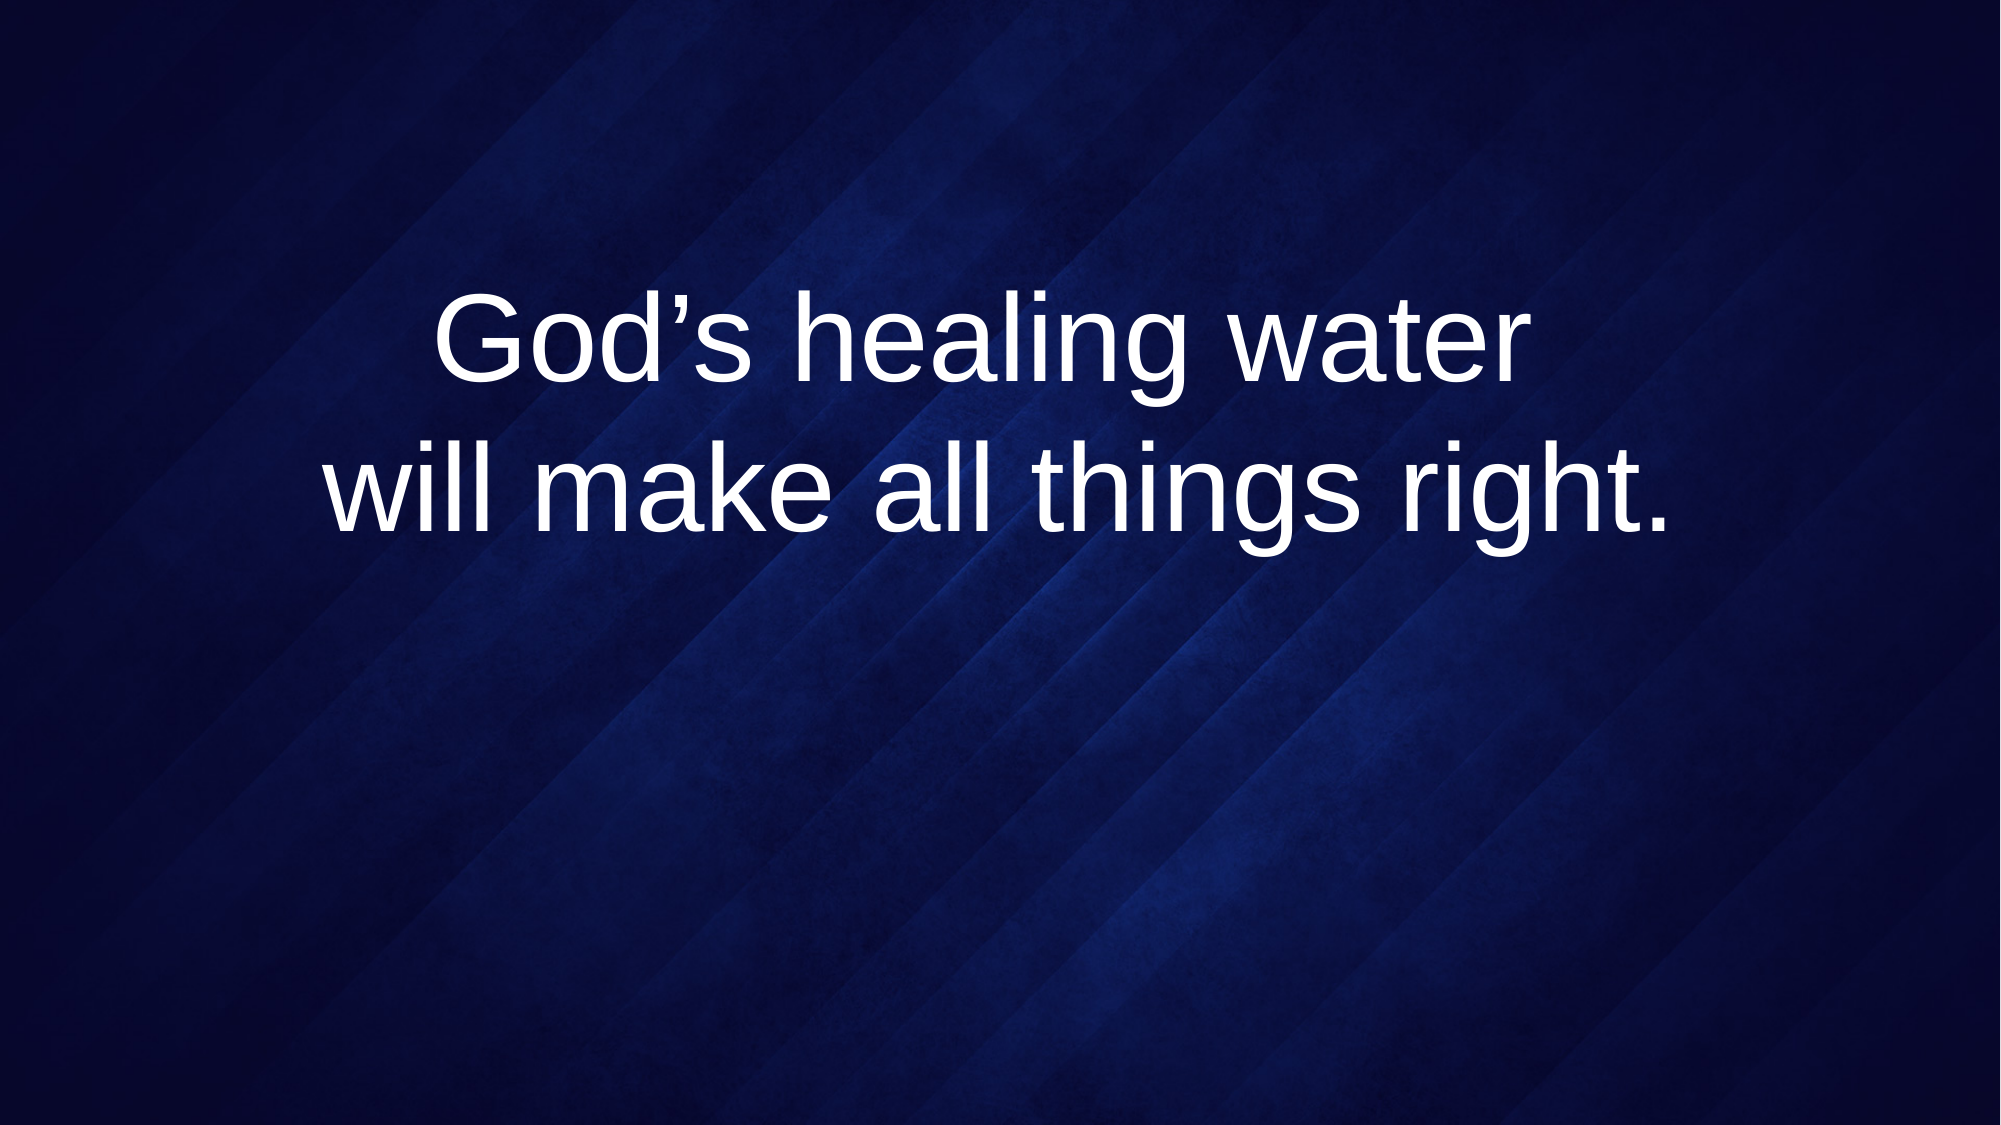

# God’s healing water will make all things right.